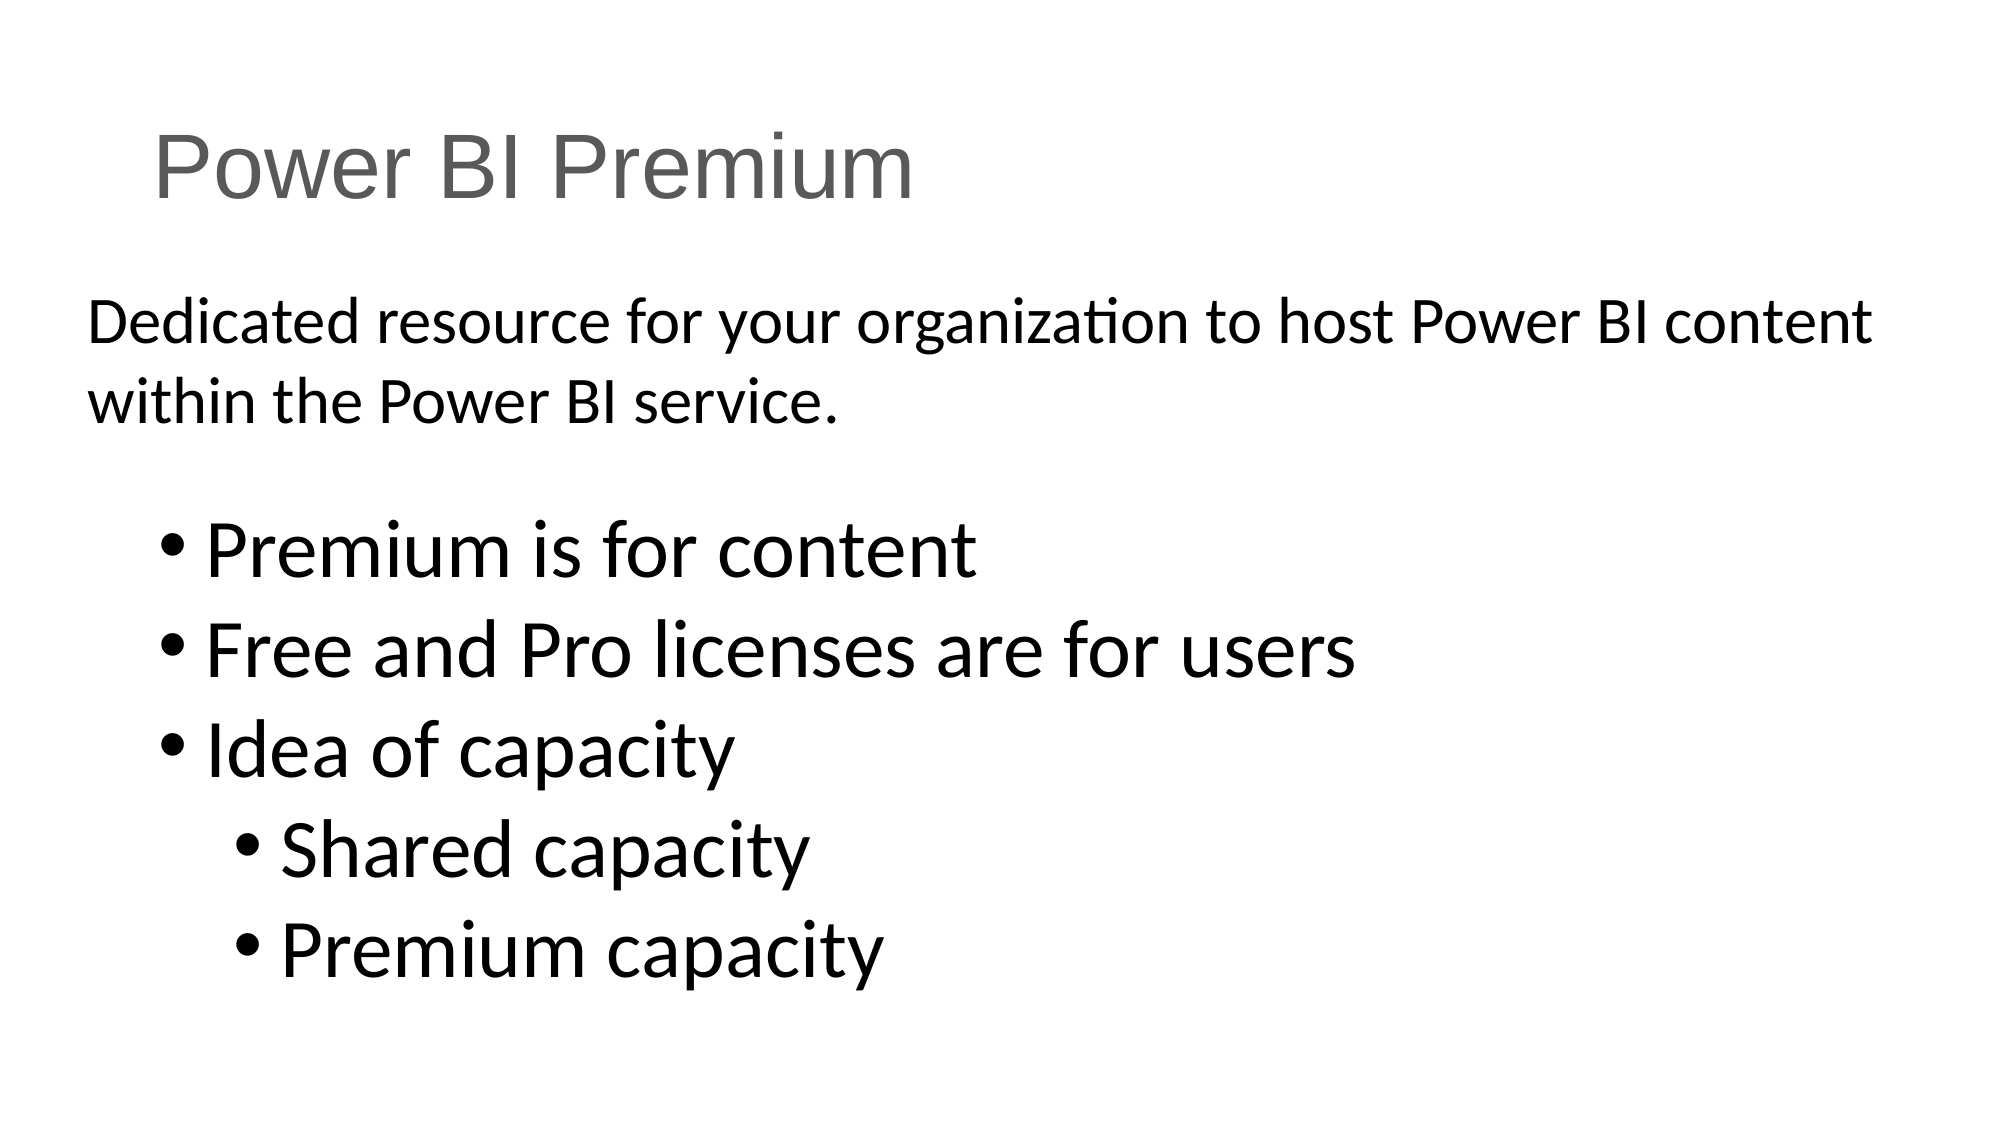

# Power BI Premium
Dedicated resource for your organization to host Power BI content
within the Power BI service.
Premium is for content
Free and Pro licenses are for users
Idea of capacity
Shared capacity
Premium capacity